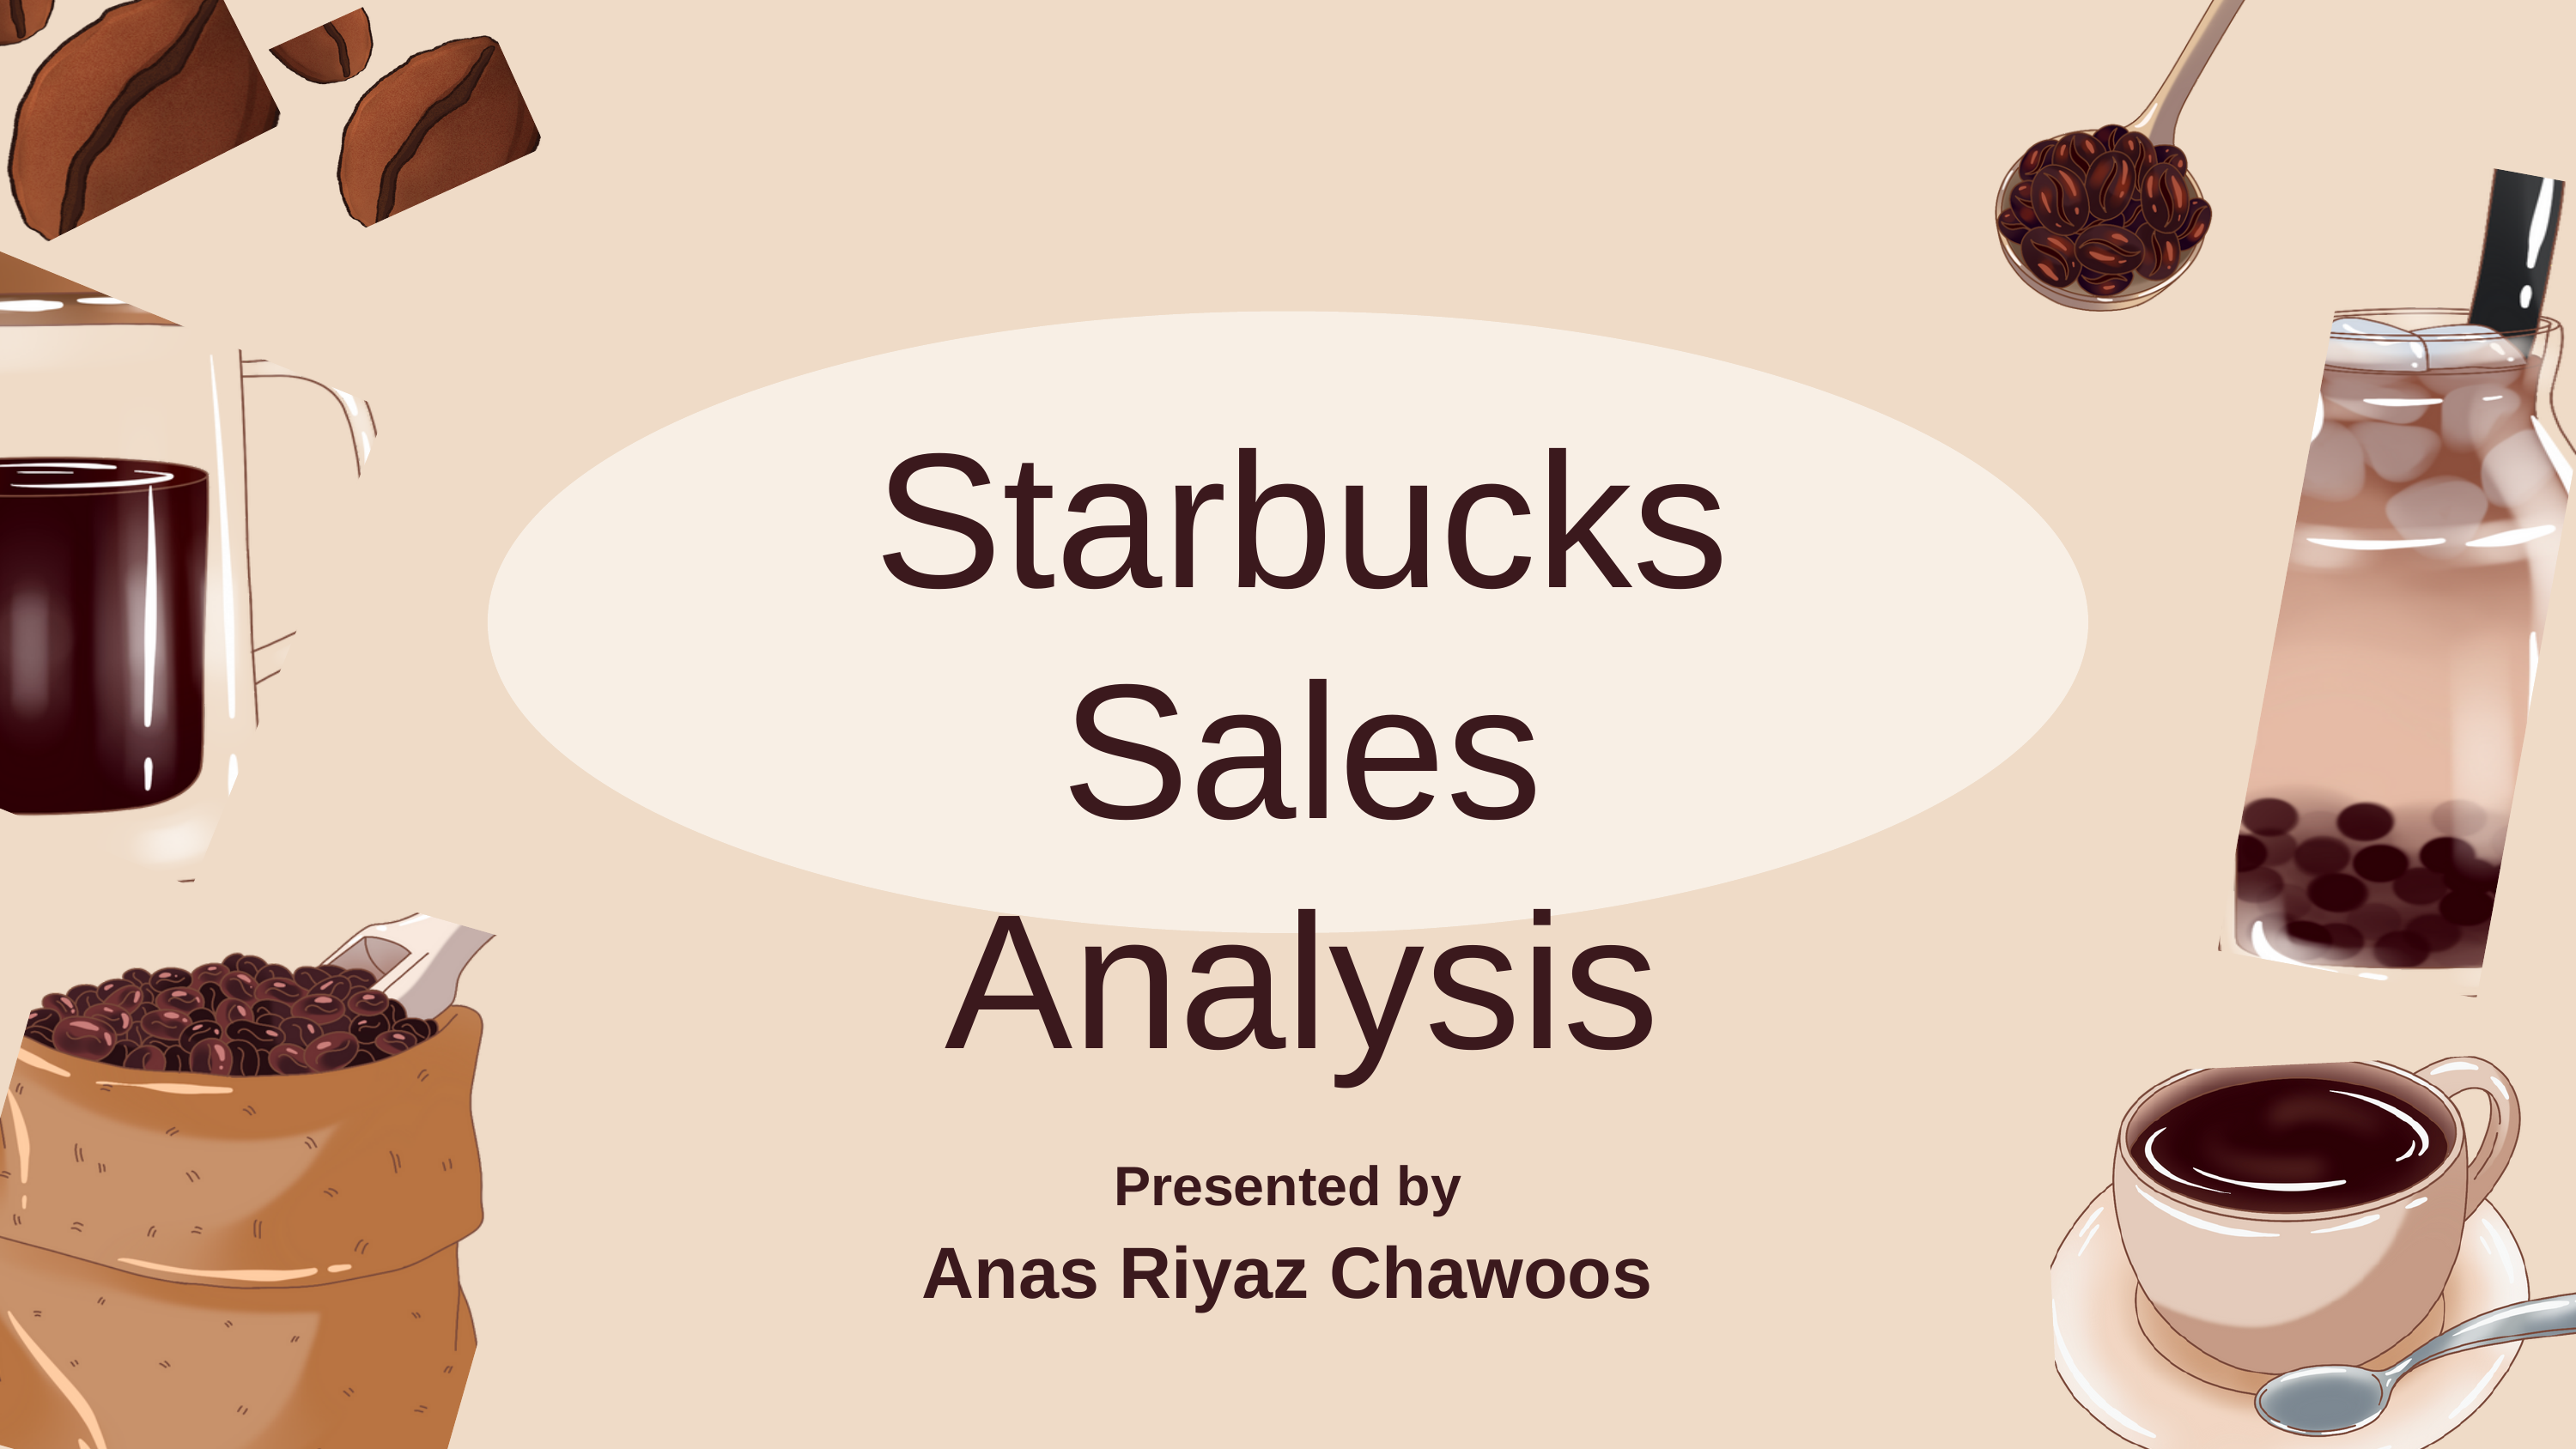

Starbucks Sales Analysis

Presented by
Anas Riyaz Chawoos